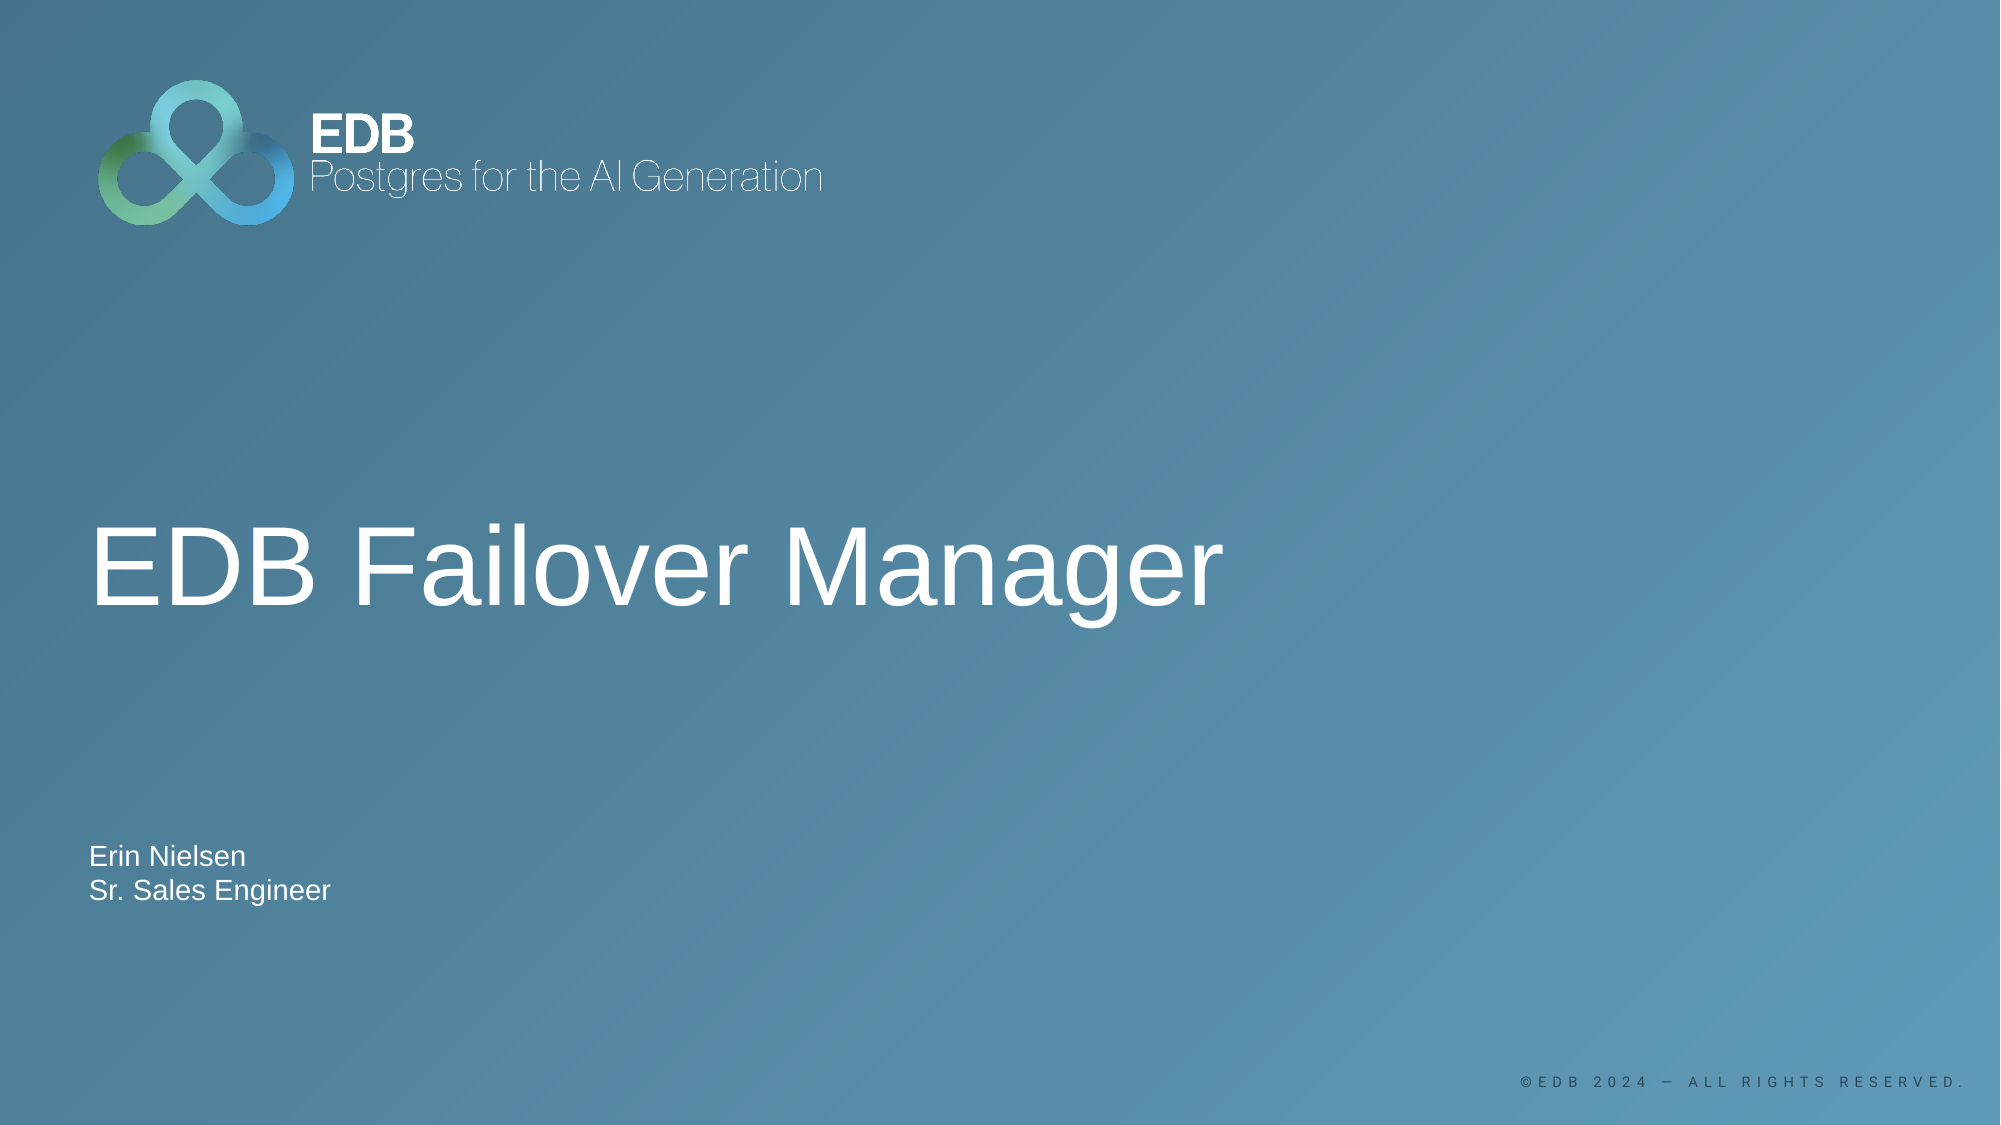

EDB Failover Manager
Erin Nielsen
Sr. Sales Engineer